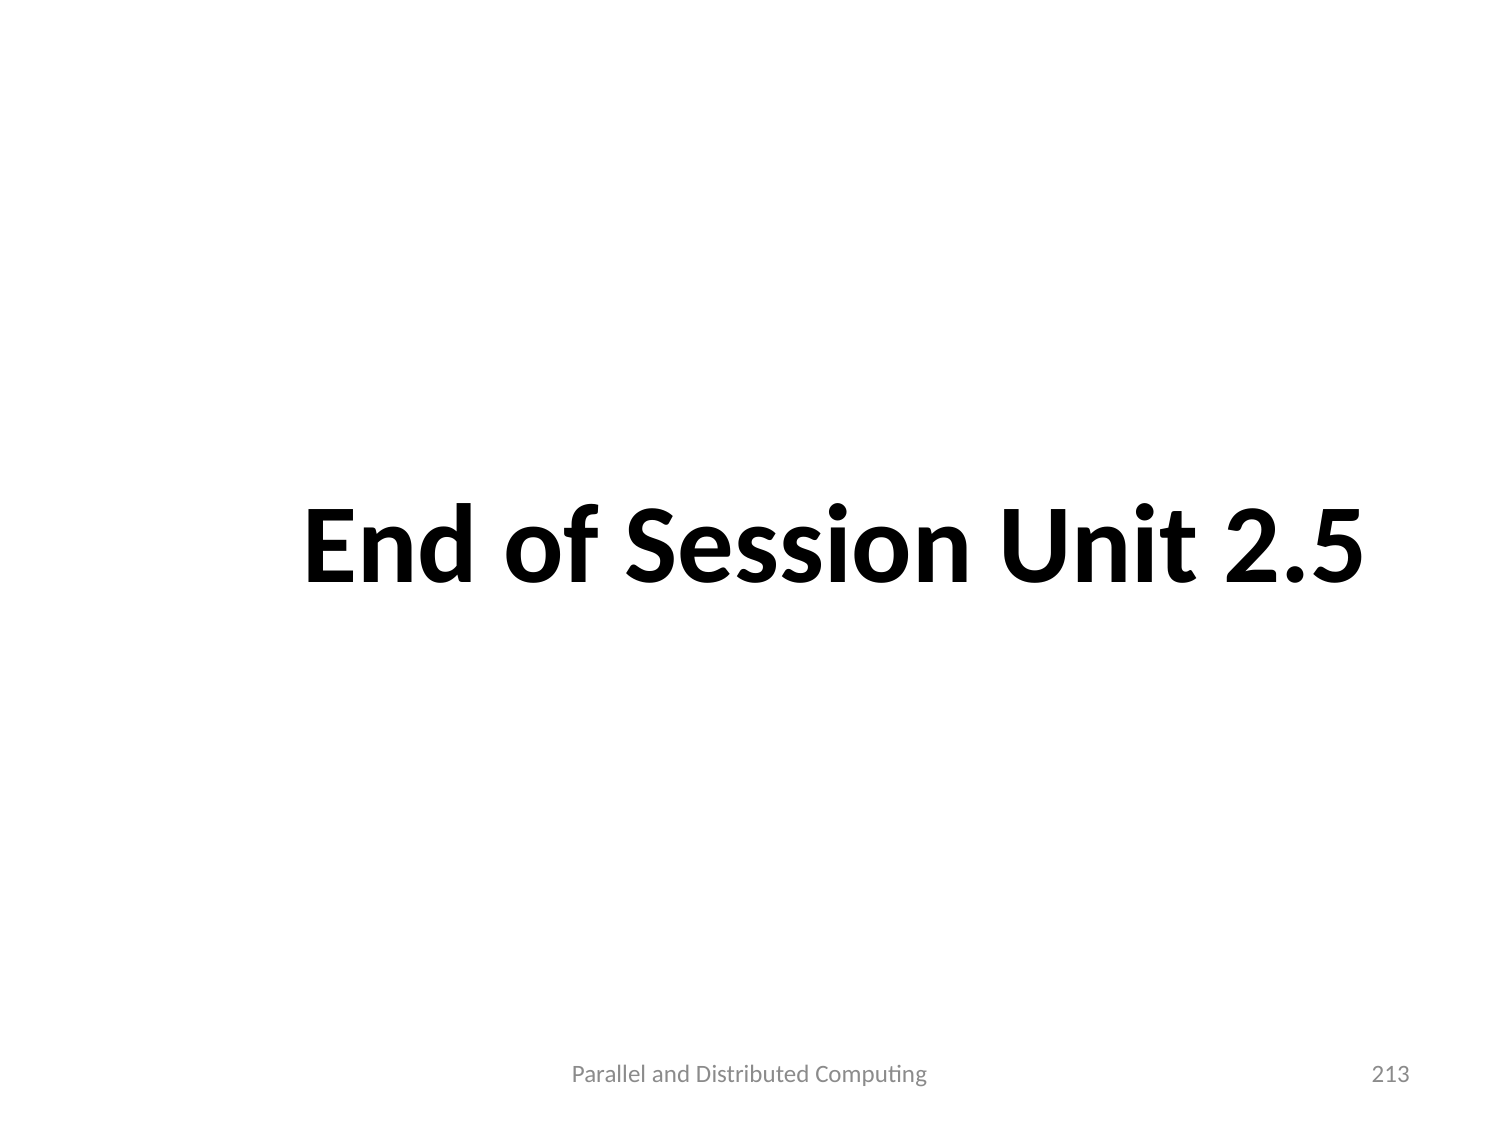

#
End of Session Unit 2.5
Parallel and Distributed Computing
213